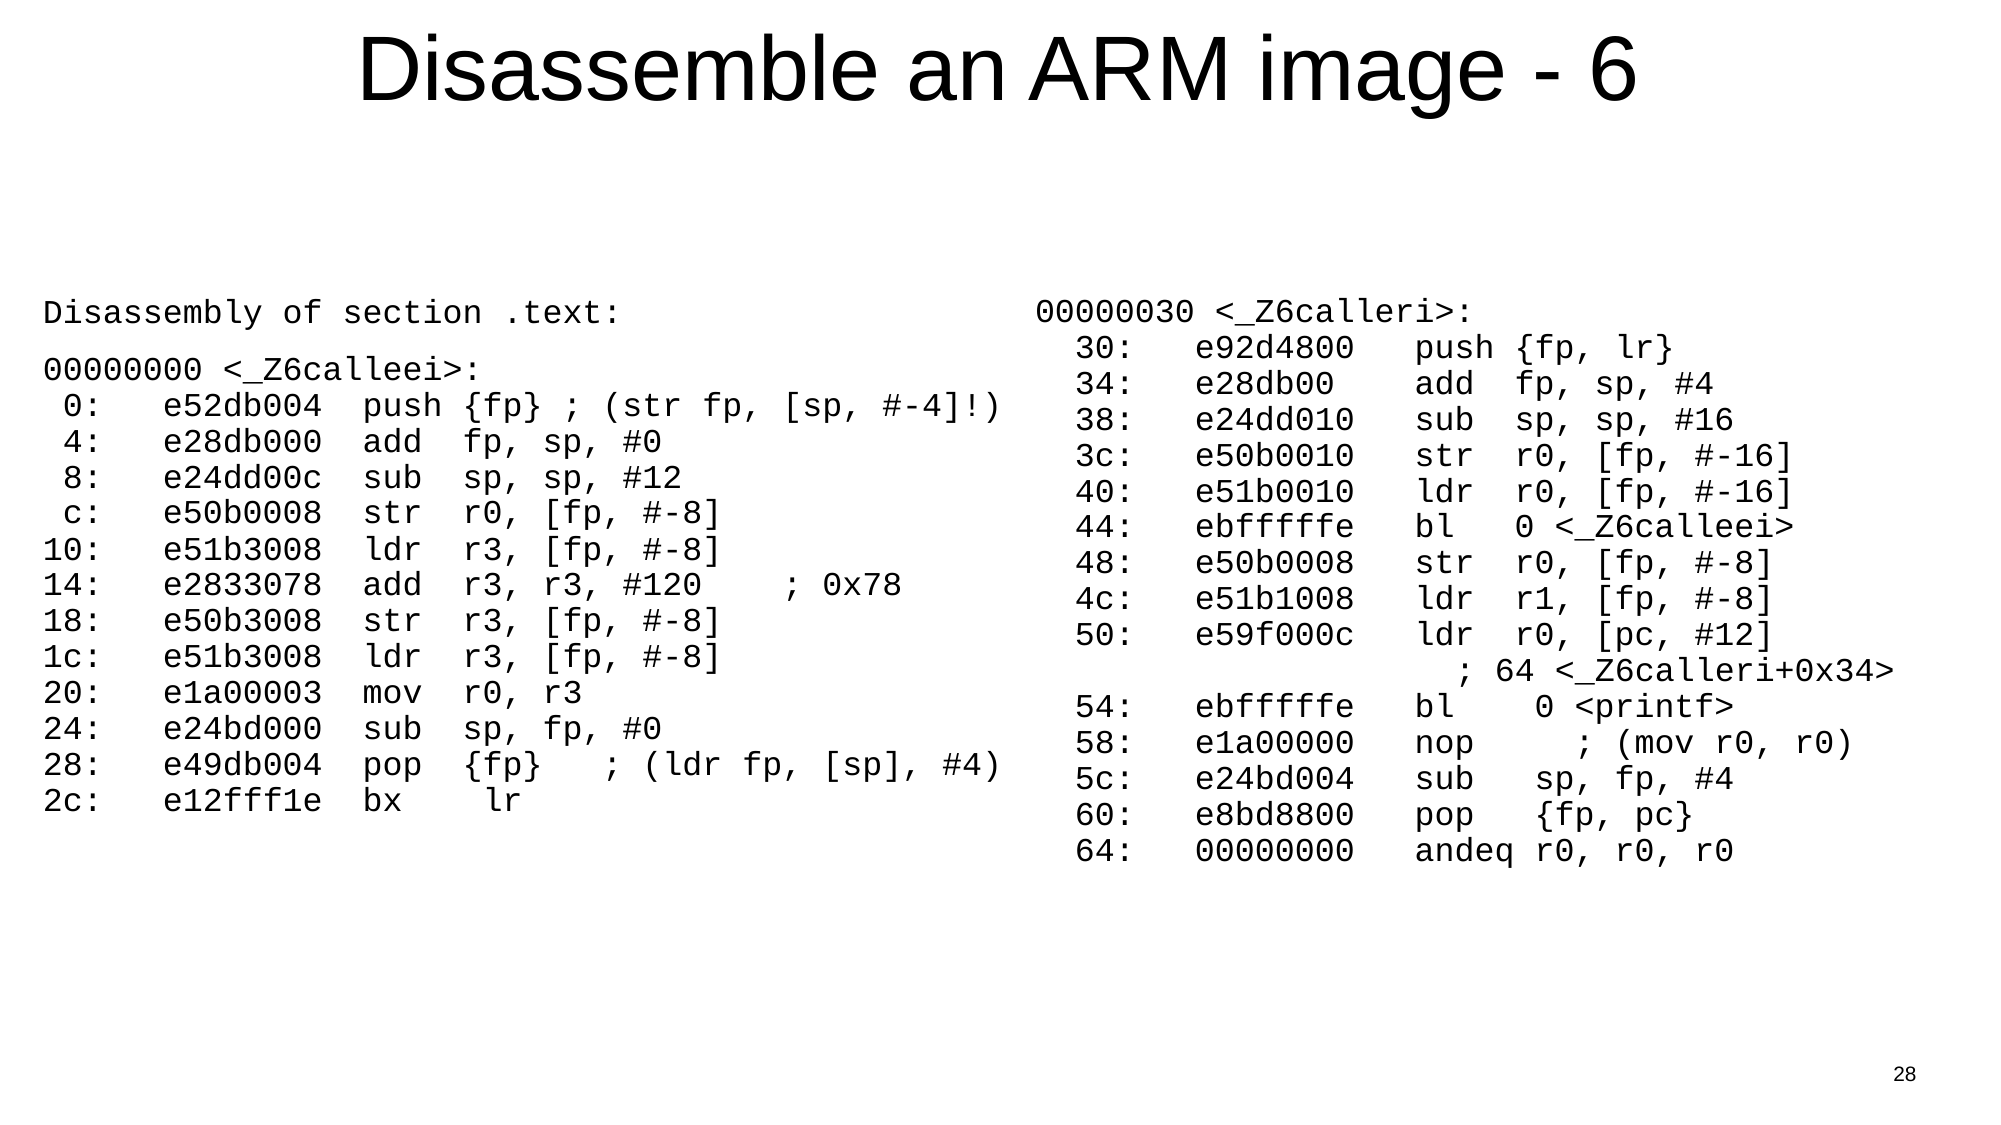

# Disassemble an ARM image - 6
00000030 <_Z6calleri>:
  30:   e92d4800   push {fp, lr}
  34:   e28db00    add  fp, sp, #4
  38:   e24dd010   sub  sp, sp, #16
  3c:   e50b0010   str  r0, [fp, #-16]
  40:   e51b0010   ldr  r0, [fp, #-16]
  44:   ebfffffe   bl   0 <_Z6calleei>
  48:   e50b0008   str  r0, [fp, #-8]
  4c:   e51b1008   ldr  r1, [fp, #-8]
  50:   e59f000c   ldr  r0, [pc, #12]
                     ; 64 <_Z6calleri+0x34>
  54:   ebfffffe   bl    0 <printf>
  58:   e1a00000   nop     ; (mov r0, r0)
  5c:   e24bd004   sub   sp, fp, #4
  60:   e8bd8800   pop   {fp, pc}
  64:   00000000   andeq r0, r0, r0

Disassembly of section .text:
00000000 <_Z6calleei>:
 0:   e52db004  push {fp} ; (str fp, [sp, #-4]!)
 4:   e28db000  add  fp, sp, #0
 8:   e24dd00c  sub  sp, sp, #12
 c:   e50b0008  str  r0, [fp, #-8]
10:   e51b3008  ldr  r3, [fp, #-8]
14:   e2833078  add  r3, r3, #120    ; 0x78
18:   e50b3008  str  r3, [fp, #-8]
1c:   e51b3008  ldr  r3, [fp, #-8]
20:   e1a00003  mov  r0, r3
24:   e24bd000  sub  sp, fp, #0
28:   e49db004  pop  {fp}   ; (ldr fp, [sp], #4)
2c:   e12fff1e  bx    lr

28